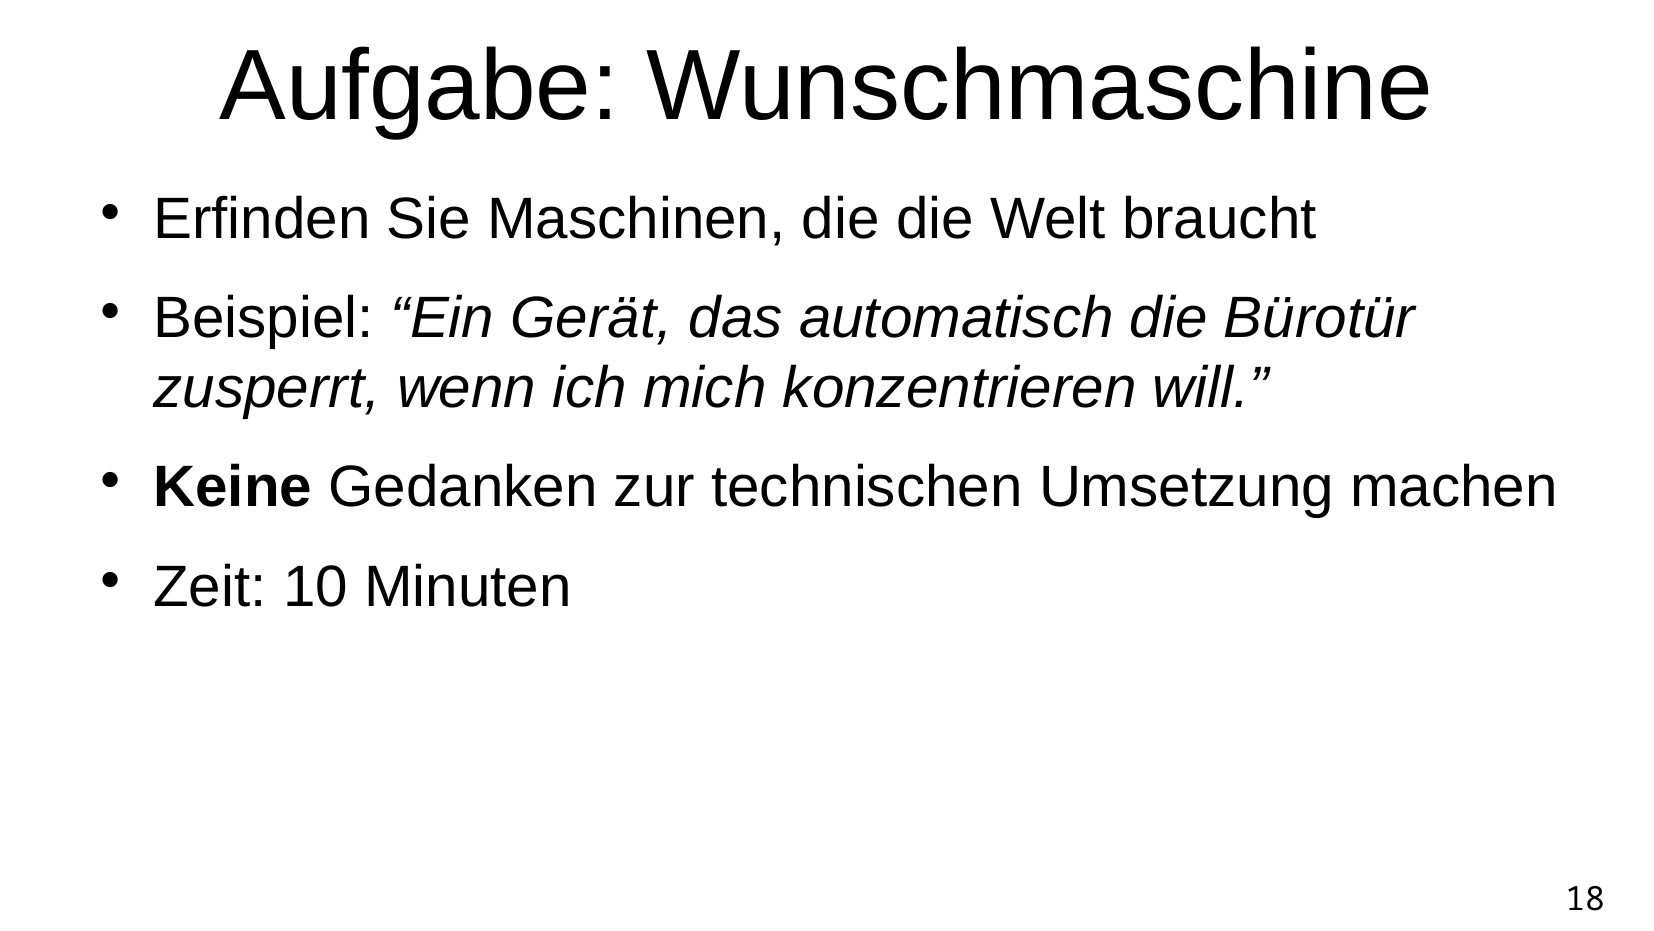

Aufgabe: Wunschmaschine
Erfinden Sie Maschinen, die die Welt braucht
Beispiel: “Ein Gerät, das automatisch die Bürotür zusperrt, wenn ich mich konzentrieren will.”
Keine Gedanken zur technischen Umsetzung machen
Zeit: 10 Minuten